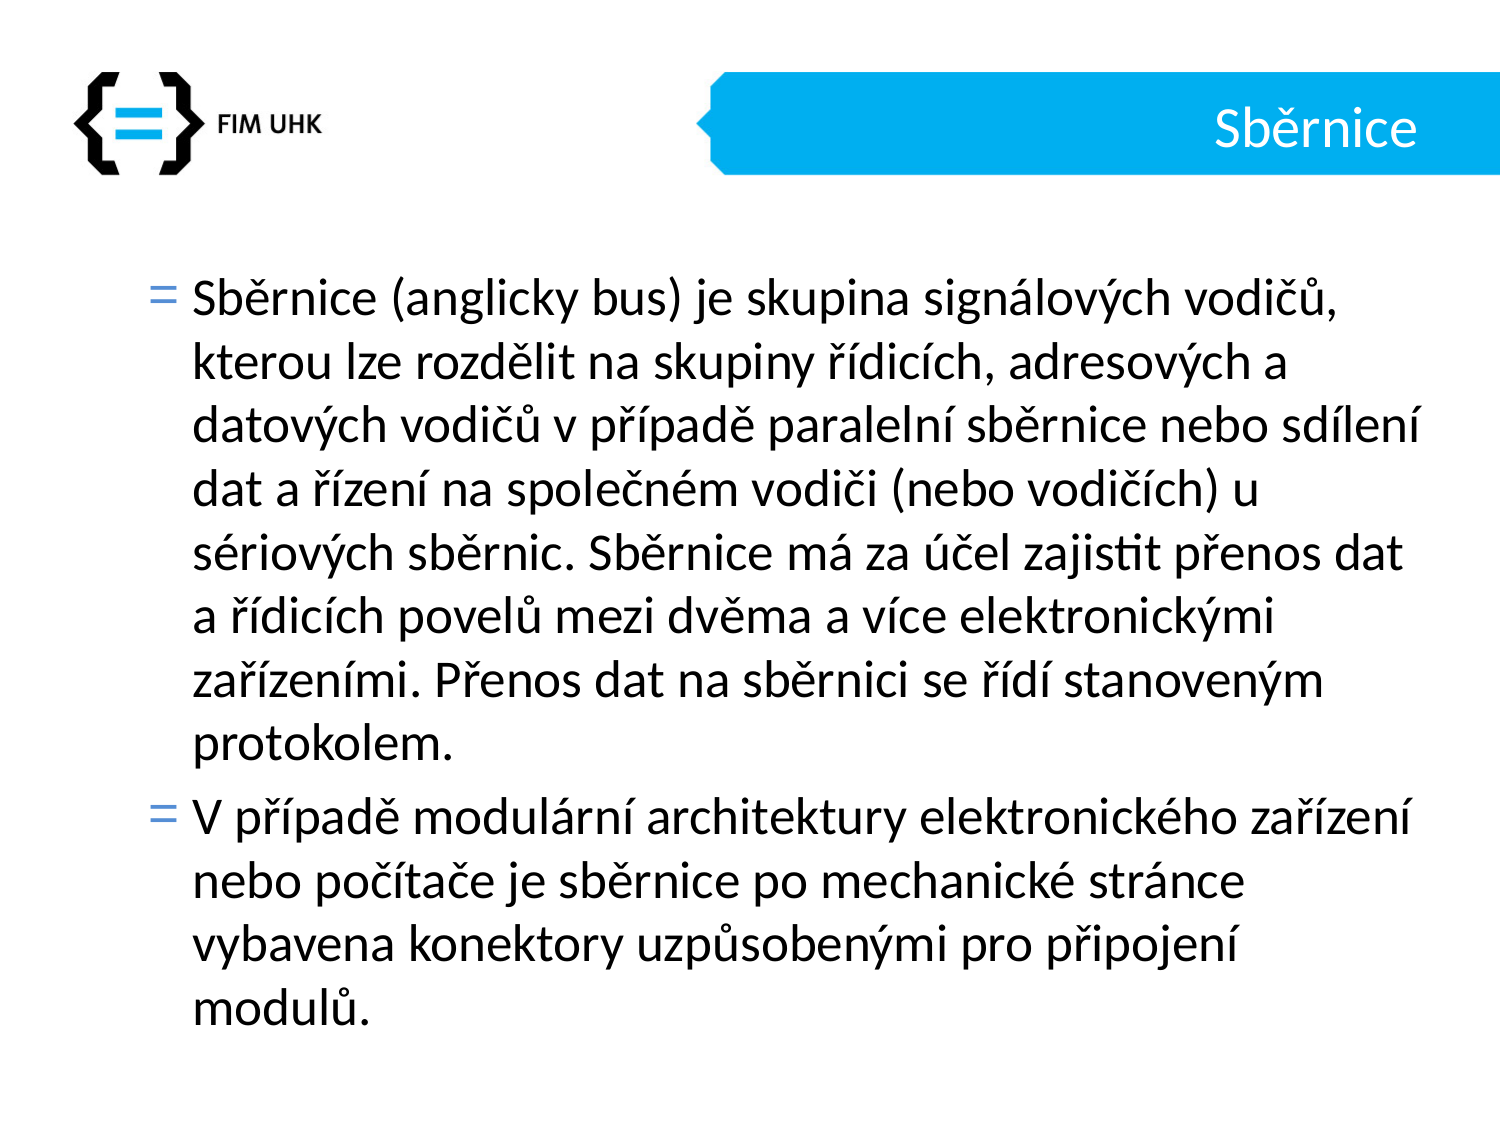

# Sběrnice
Sběrnice (anglicky bus) je skupina signálových vodičů, kterou lze rozdělit na skupiny řídicích, adresových a datových vodičů v případě paralelní sběrnice nebo sdílení dat a řízení na společném vodiči (nebo vodičích) u sériových sběrnic. Sběrnice má za účel zajistit přenos dat a řídicích povelů mezi dvěma a více elektronickými zařízeními. Přenos dat na sběrnici se řídí stanoveným protokolem.
V případě modulární architektury elektronického zařízení nebo počítače je sběrnice po mechanické stránce vybavena konektory uzpůsobenými pro připojení modulů.